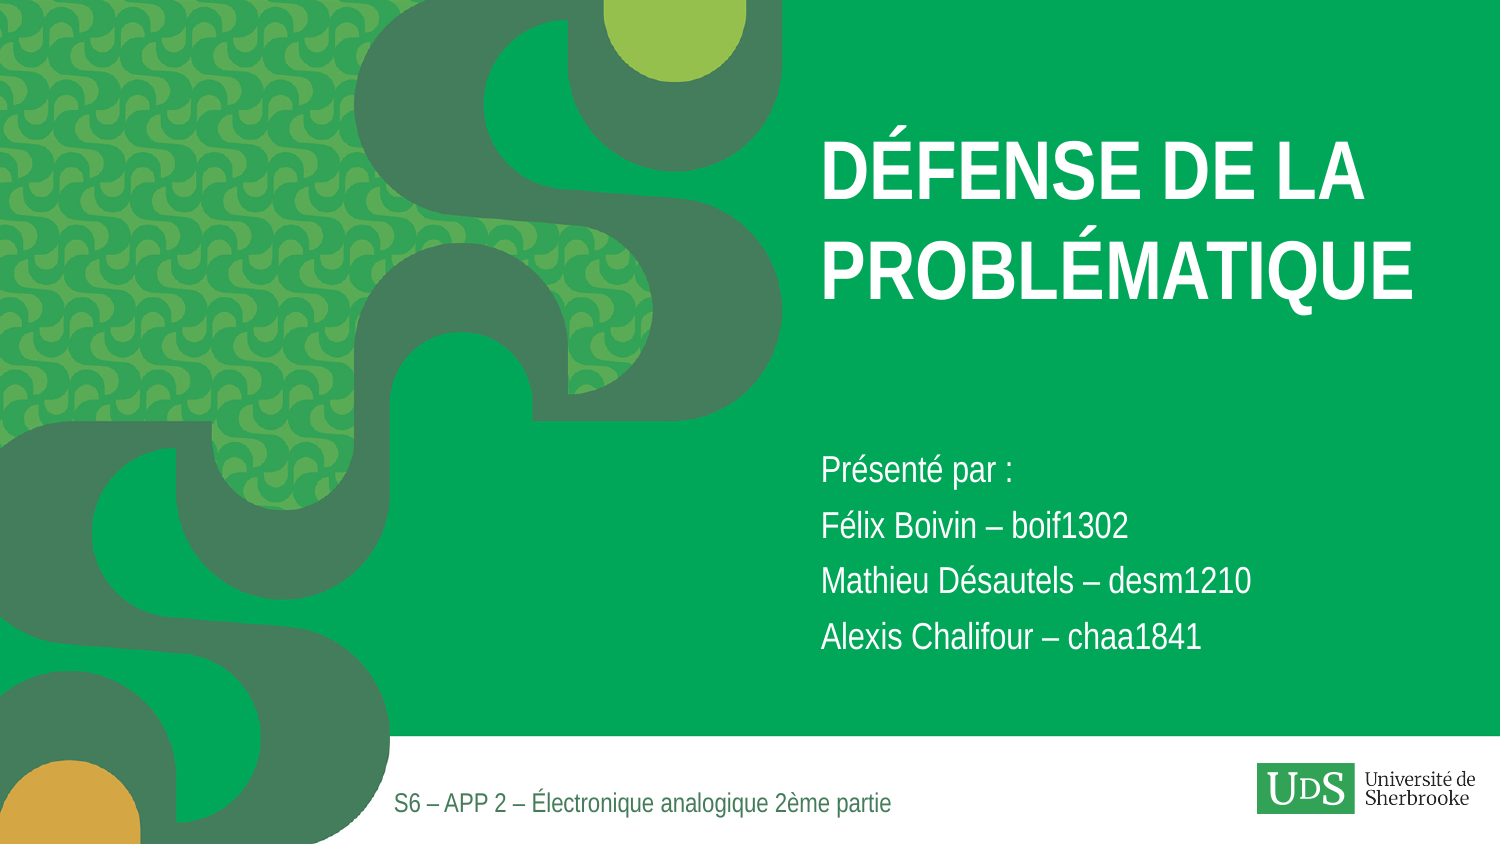

# Défense de la problématique
Présenté par :
Félix Boivin – boif1302
Mathieu Désautels – desm1210
Alexis Chalifour – chaa1841